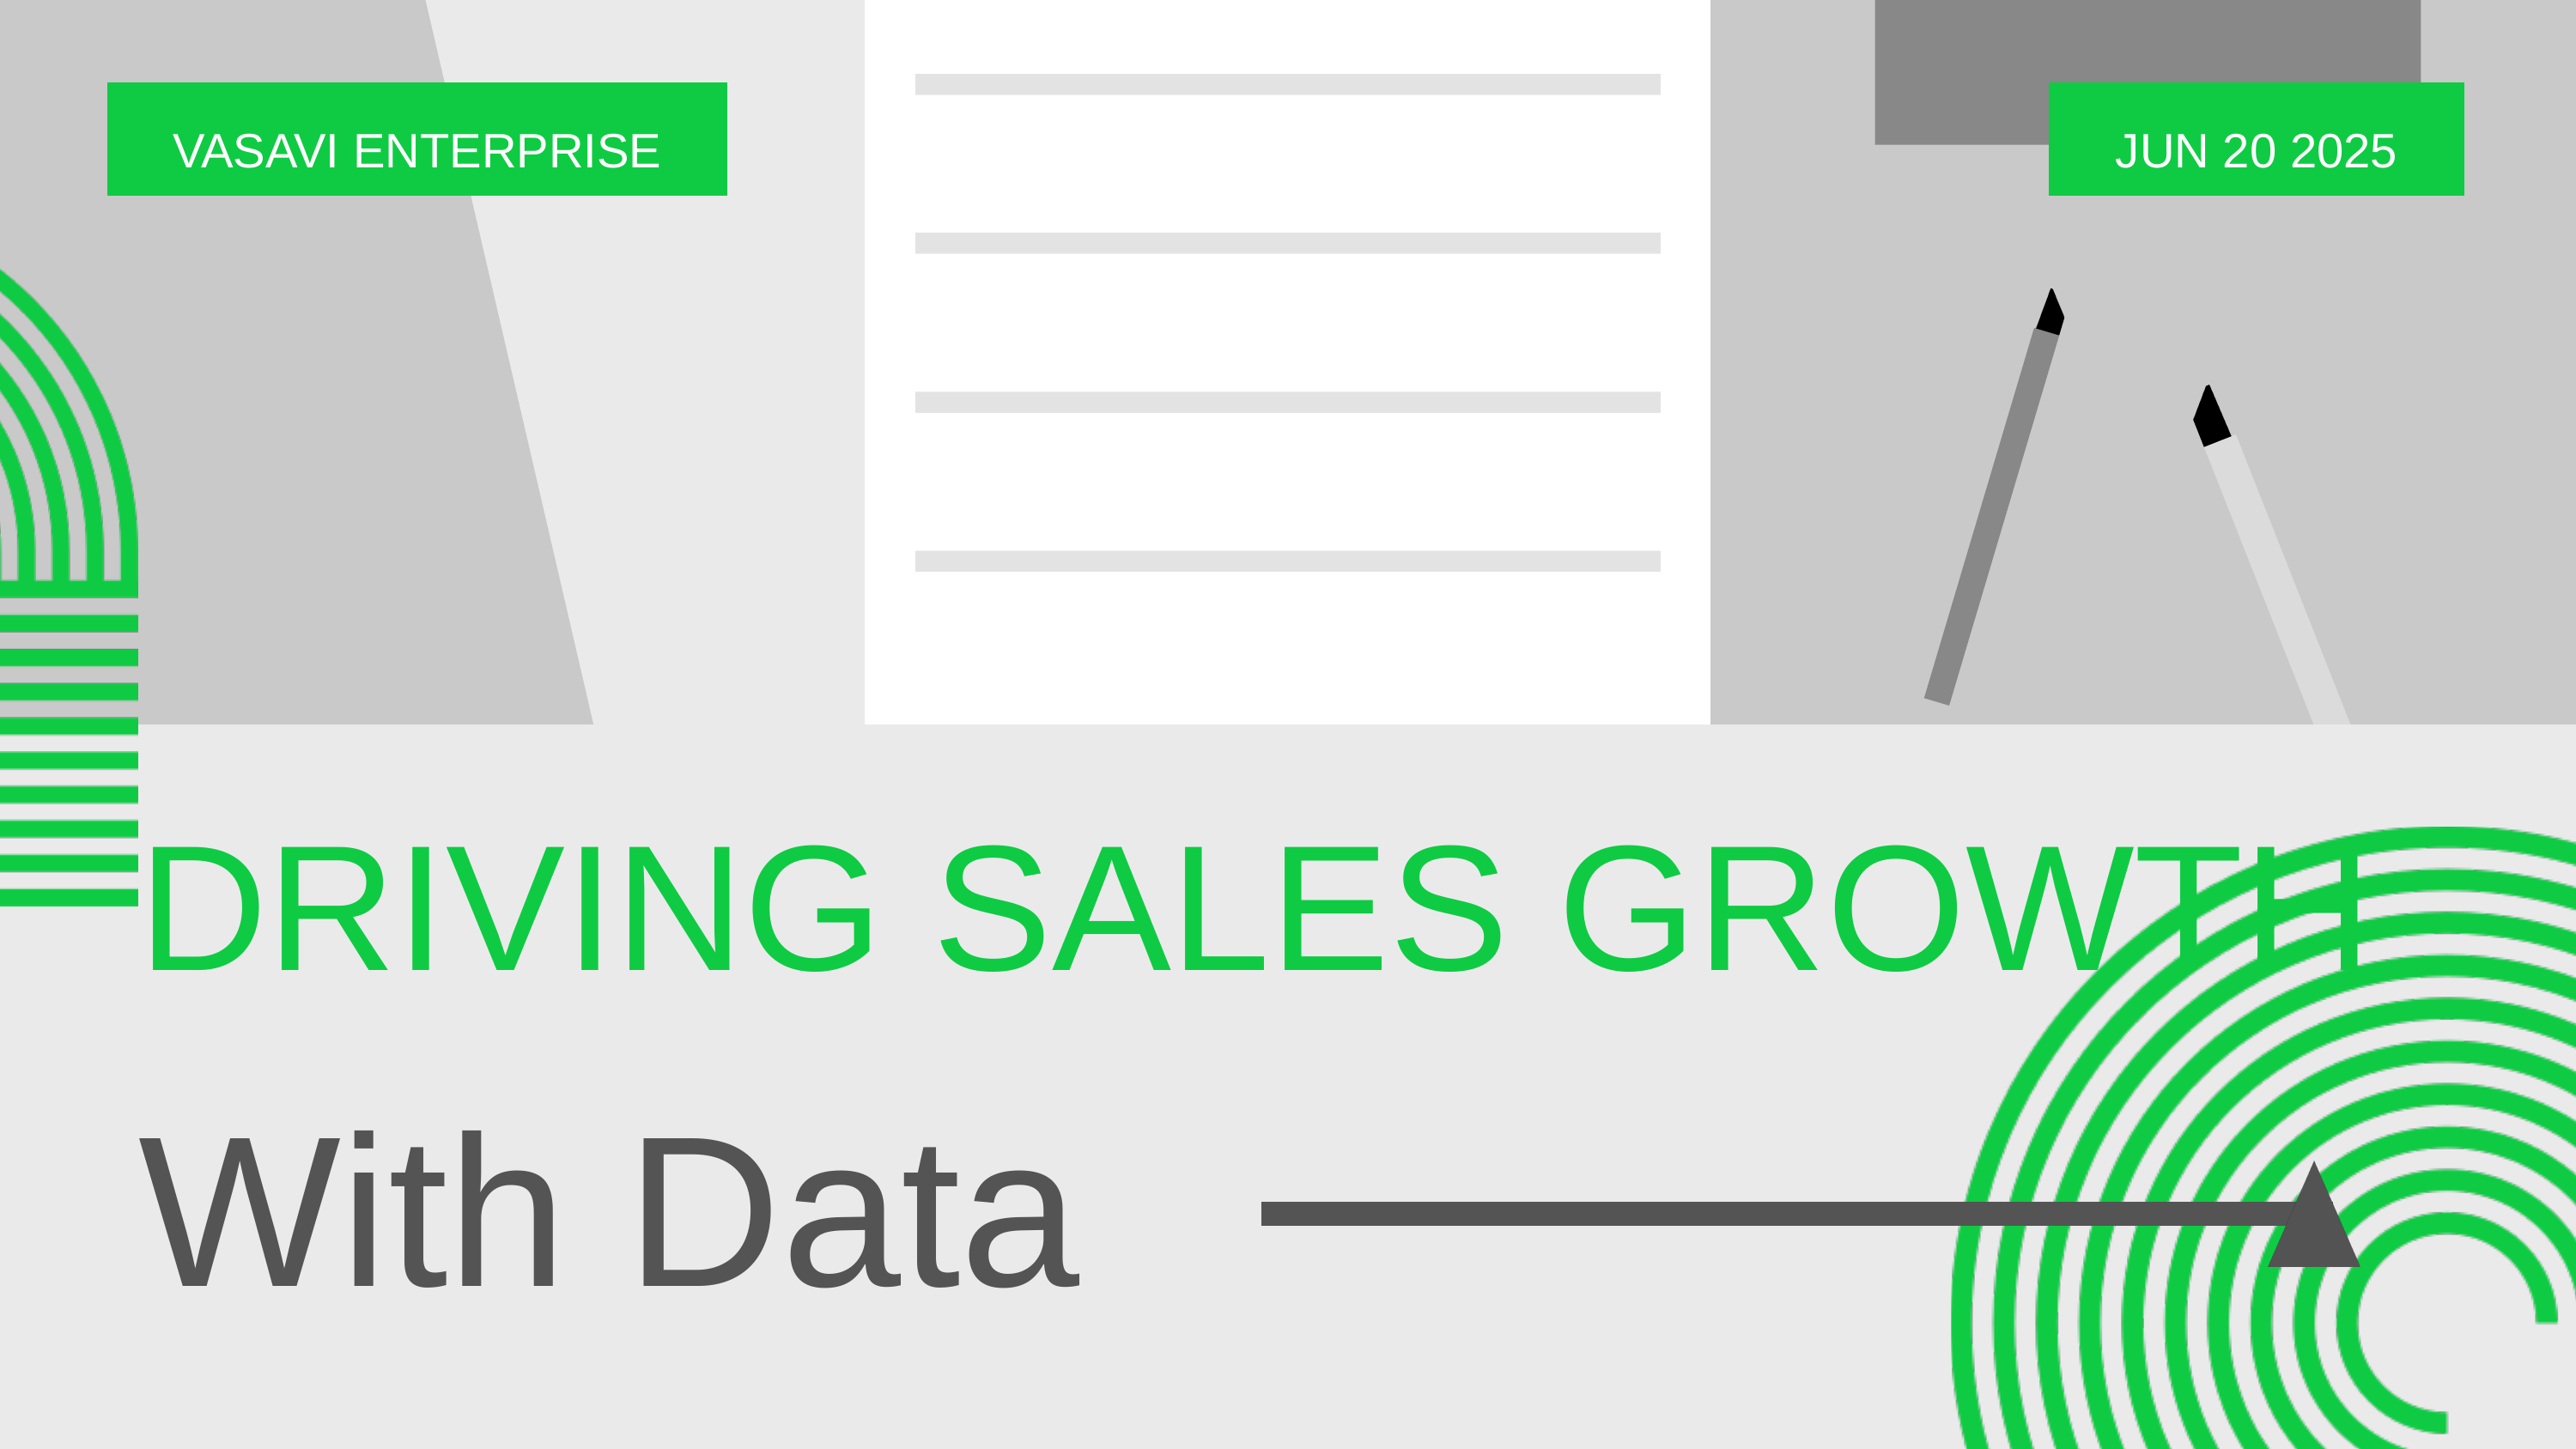

VASAVI ENTERPRISE
JUN 20 2025

DRIVING SALES GROWTH

With Data